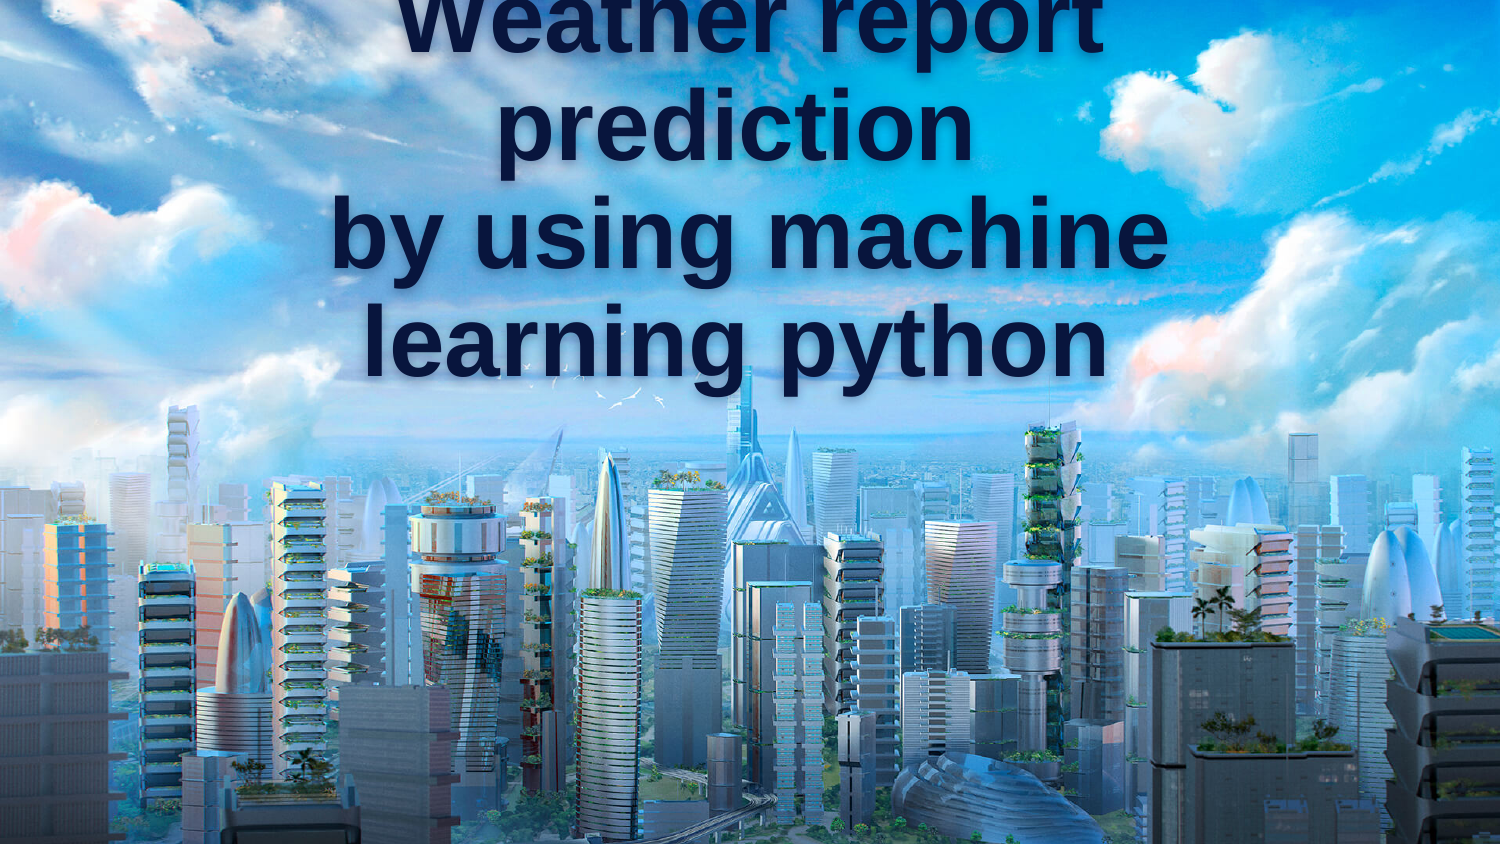

# Weather report prediction by using machine learning python